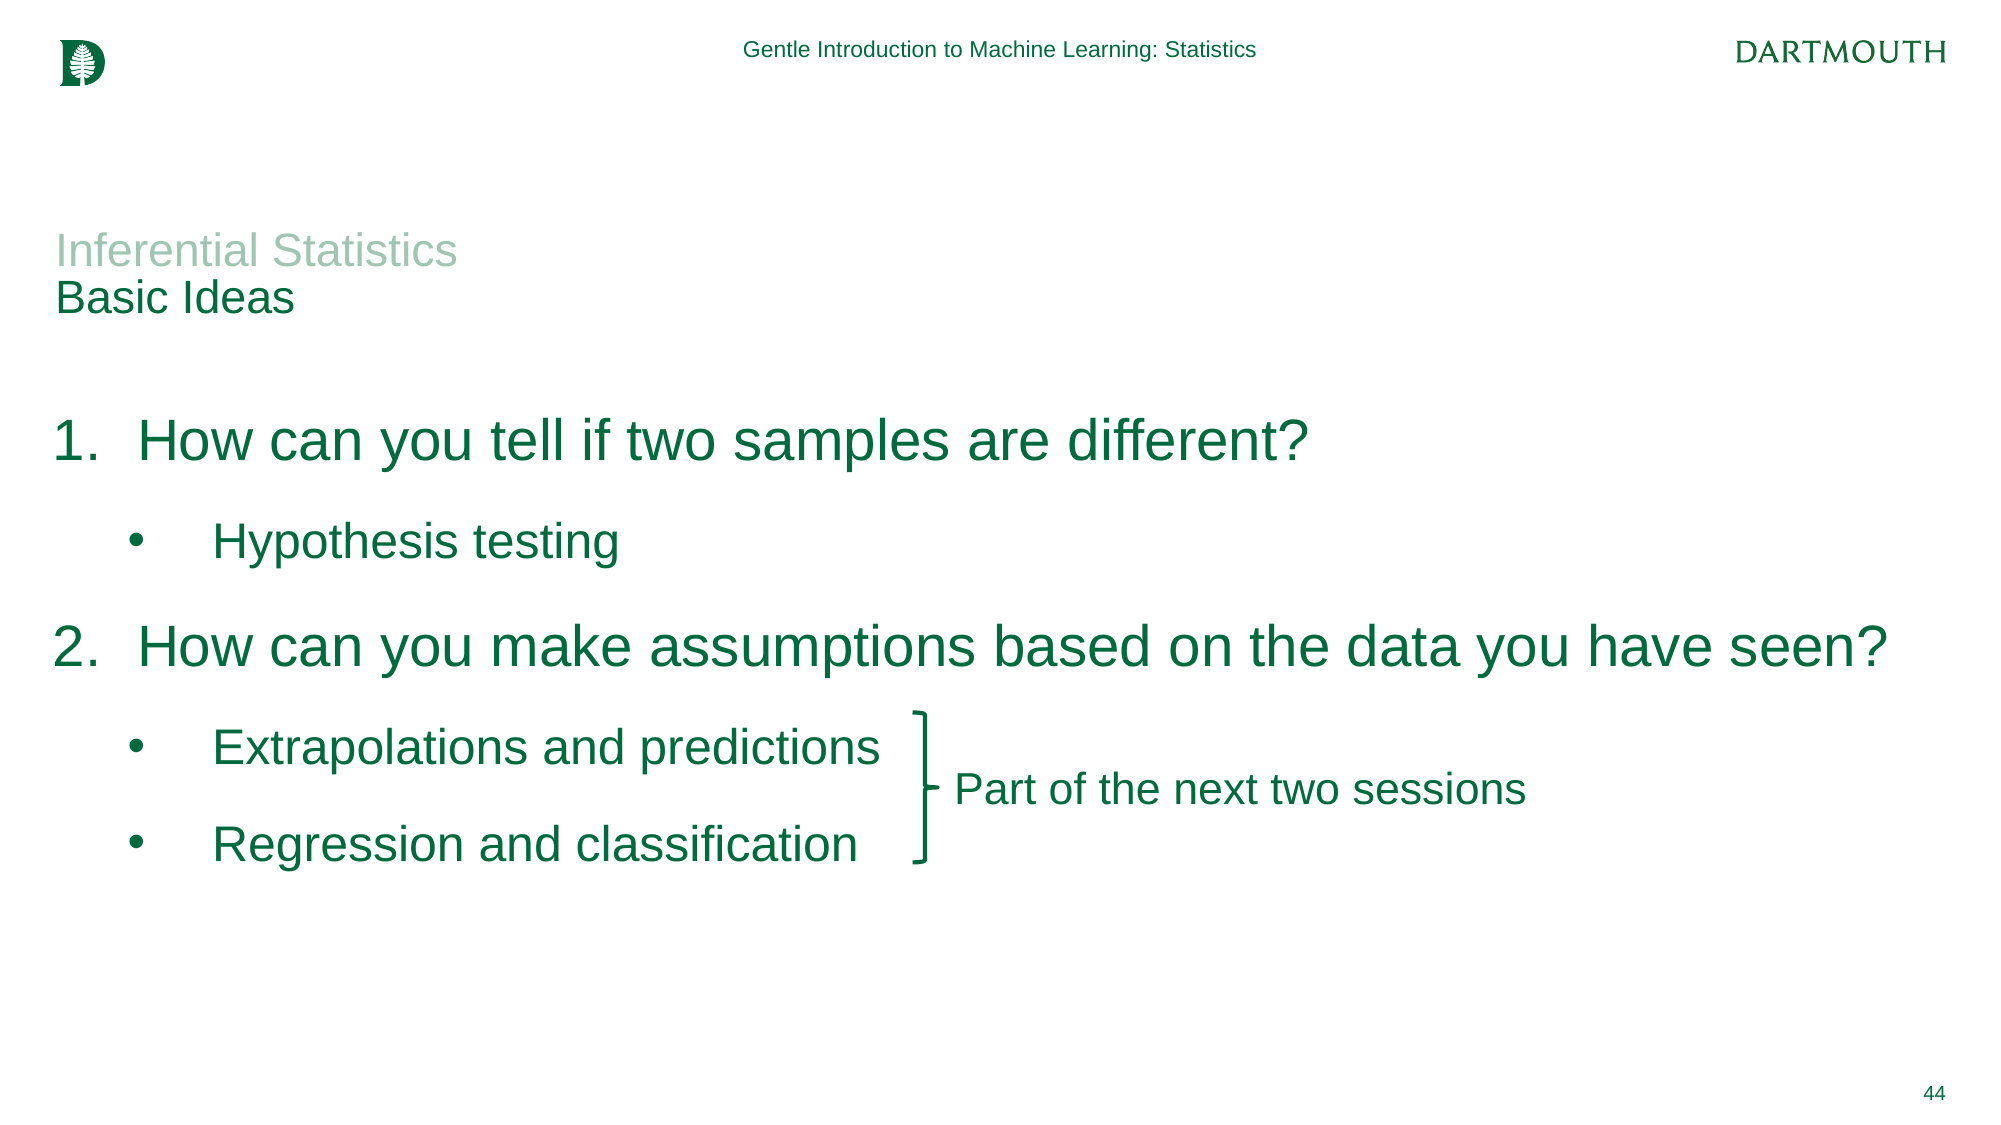

Gentle Introduction to Machine Learning: Statistics
# Inferential Statistics Basic Ideas
How can you tell if two samples are different?
Hypothesis testing
How can you make assumptions based on the data you have seen?
Extrapolations and predictions
Regression and classification

Part of the next two sessions
44